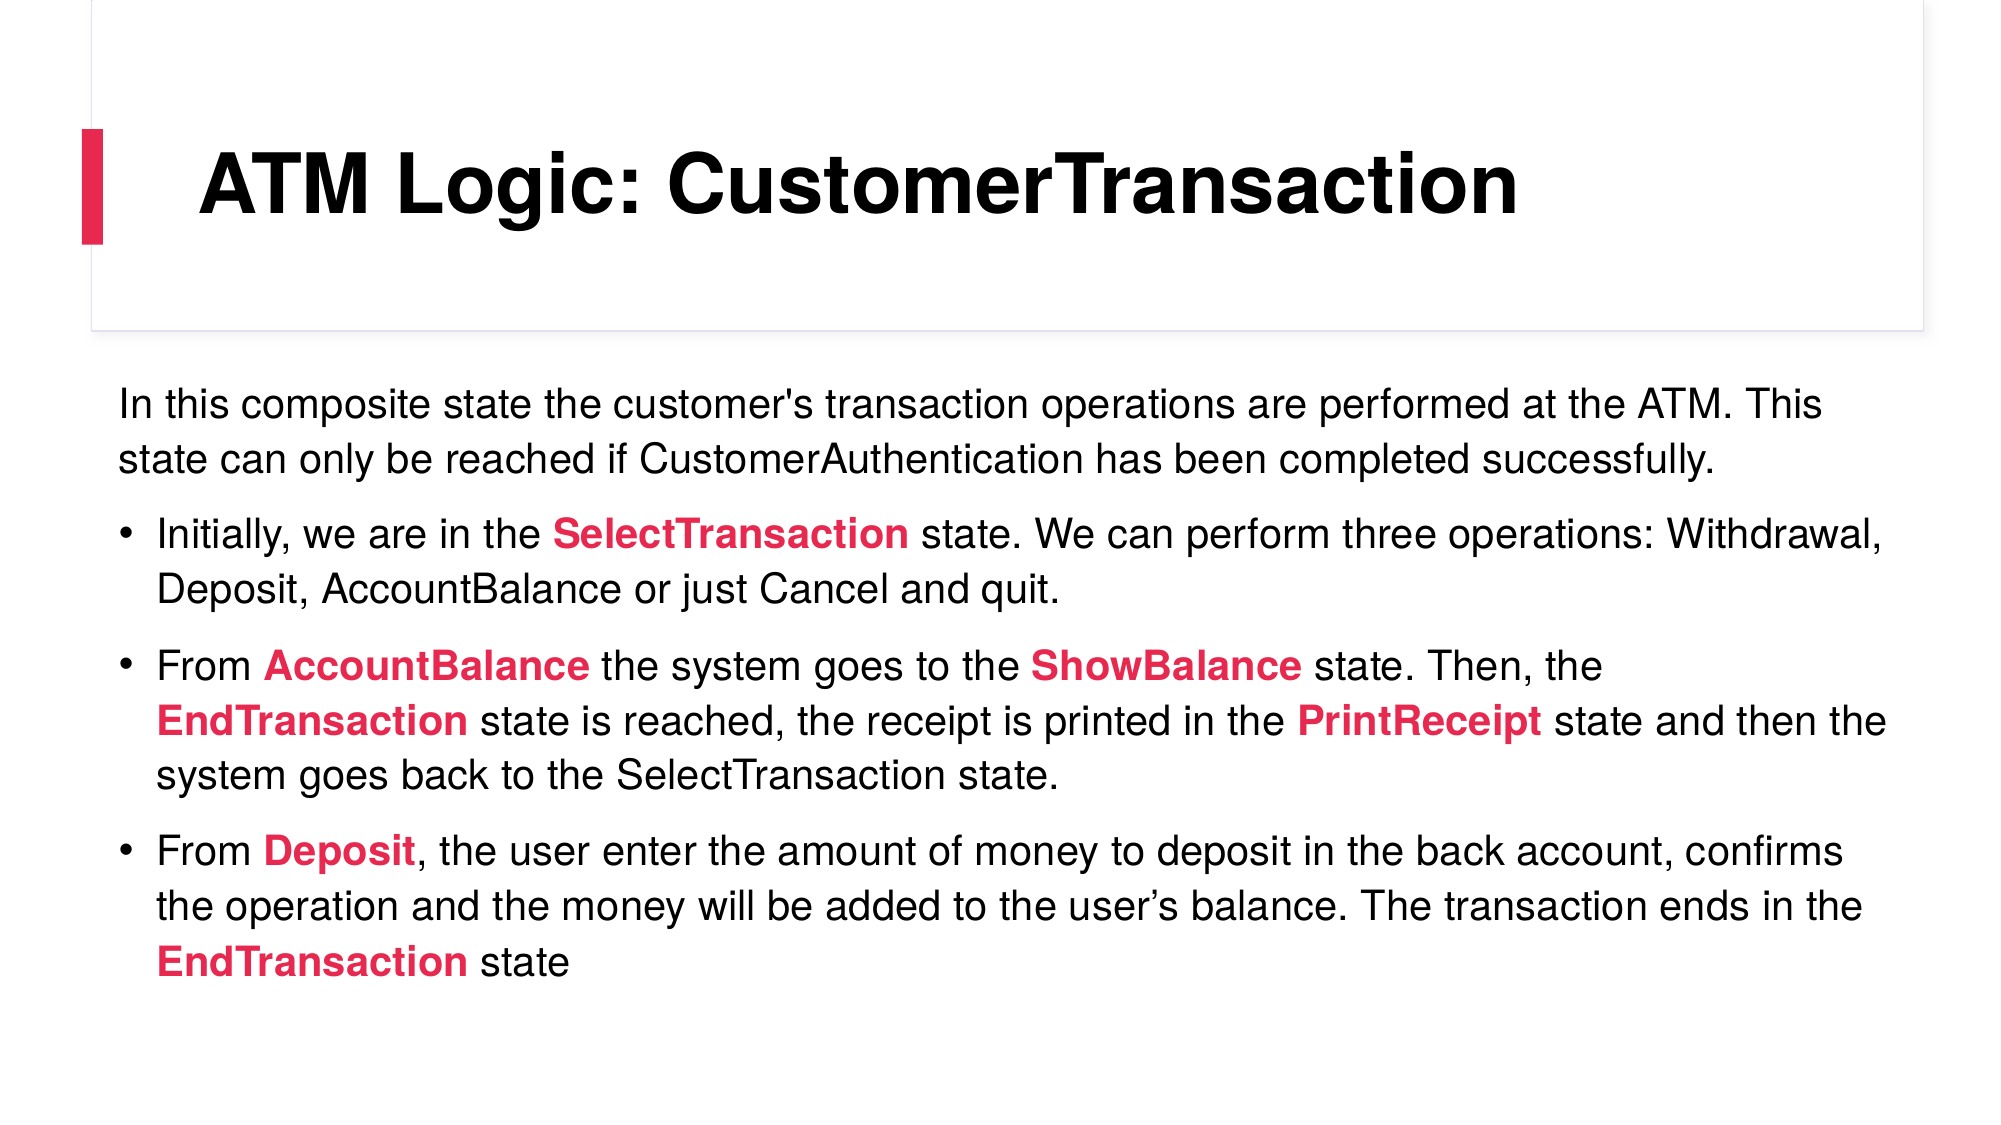

# ATM Logic: CustomerTransaction
In this composite state the customer's transaction operations are performed at the ATM. This state can only be reached if CustomerAuthentication has been completed successfully.
Initially, we are in the SelectTransaction state. We can perform three operations: Withdrawal, Deposit, AccountBalance or just Cancel and quit.
From AccountBalance the system goes to the ShowBalance state. Then, the EndTransaction state is reached, the receipt is printed in the PrintReceipt state and then the system goes back to the SelectTransaction state.
From Deposit, the user enter the amount of money to deposit in the back account, confirms the operation and the money will be added to the user’s balance. The transaction ends in the EndTransaction state